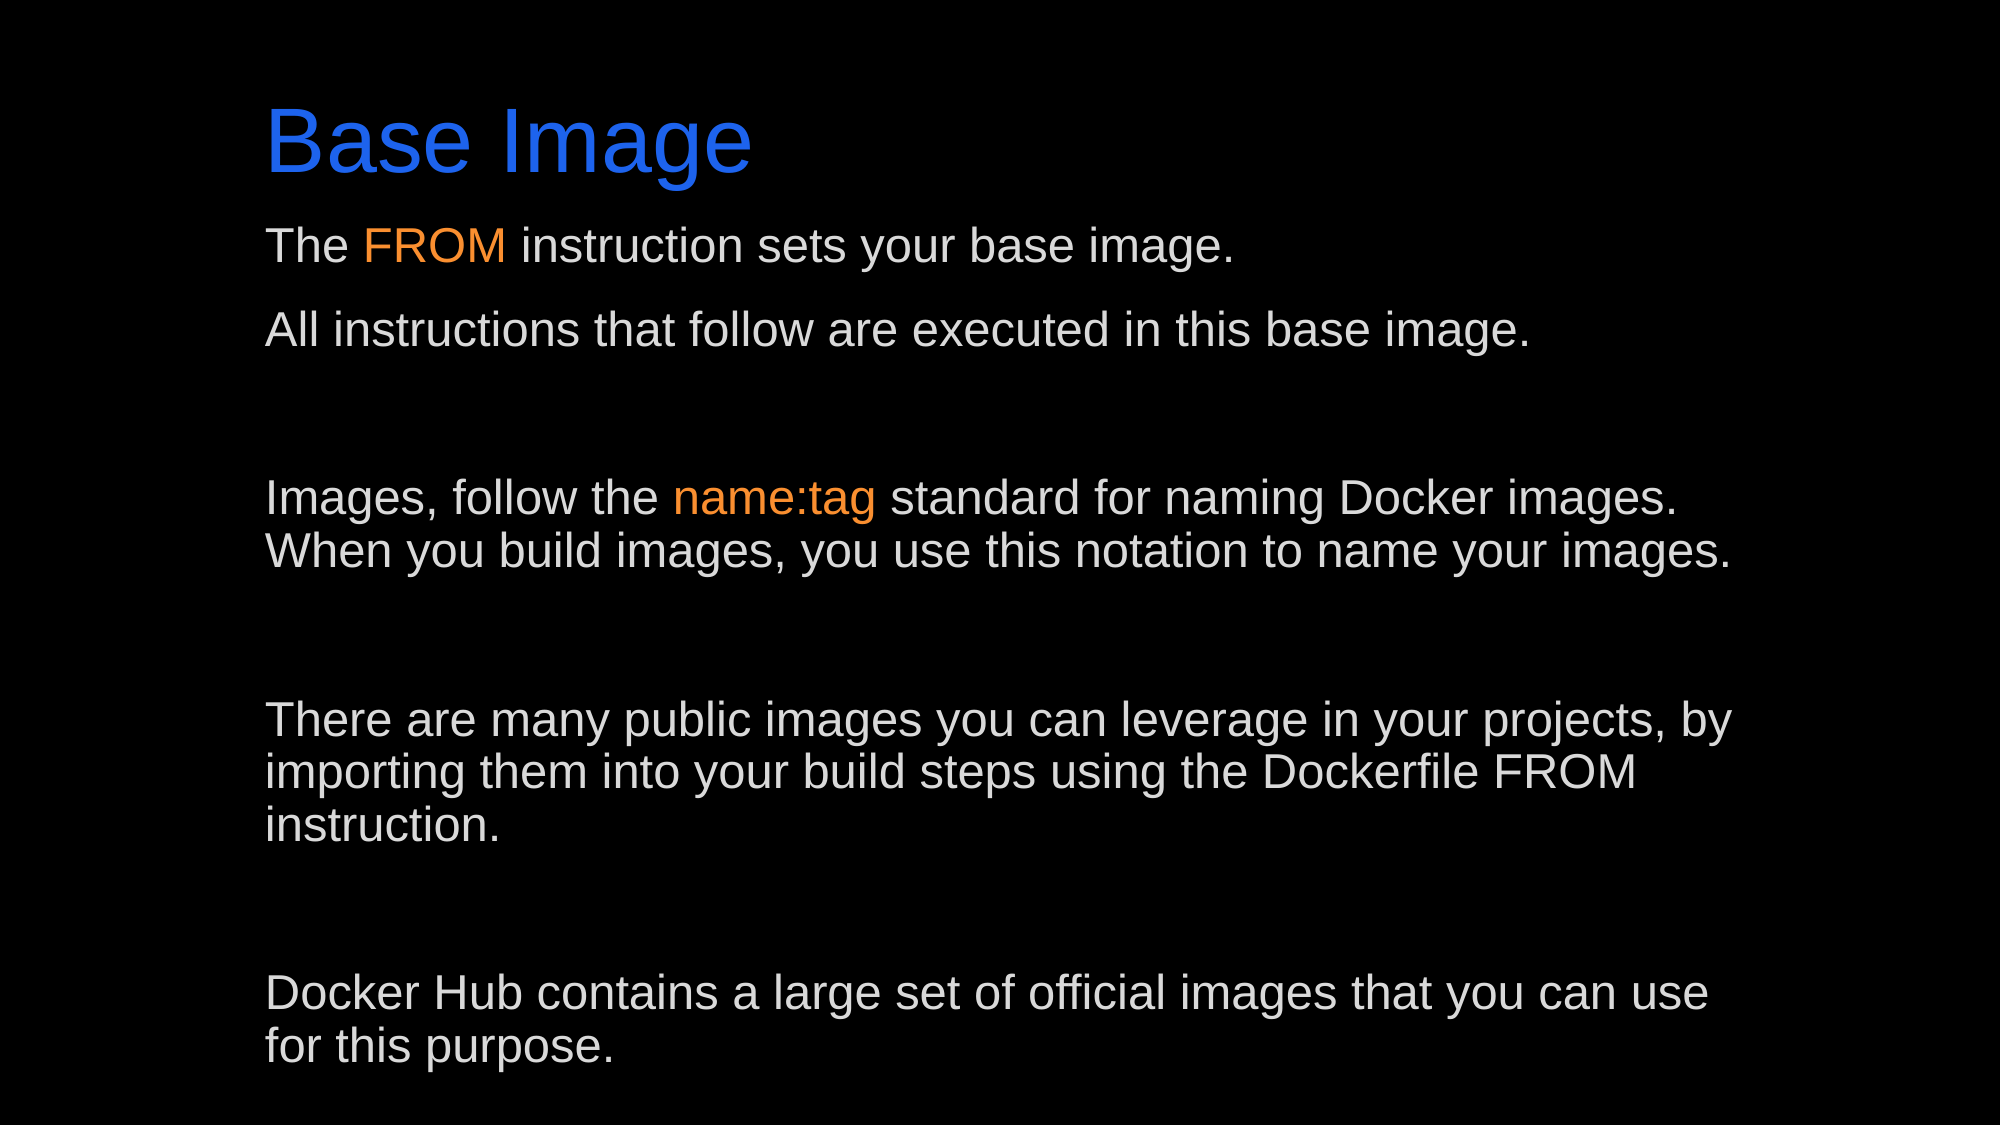

# Base Image
The FROM instruction sets your base image.
All instructions that follow are executed in this base image.

Images, follow the name:tag standard for naming Docker images. When you build images, you use this notation to name your images.

There are many public images you can leverage in your projects, by importing them into your build steps using the Dockerfile FROM instruction.

Docker Hub contains a large set of official images that you can use for this purpose.